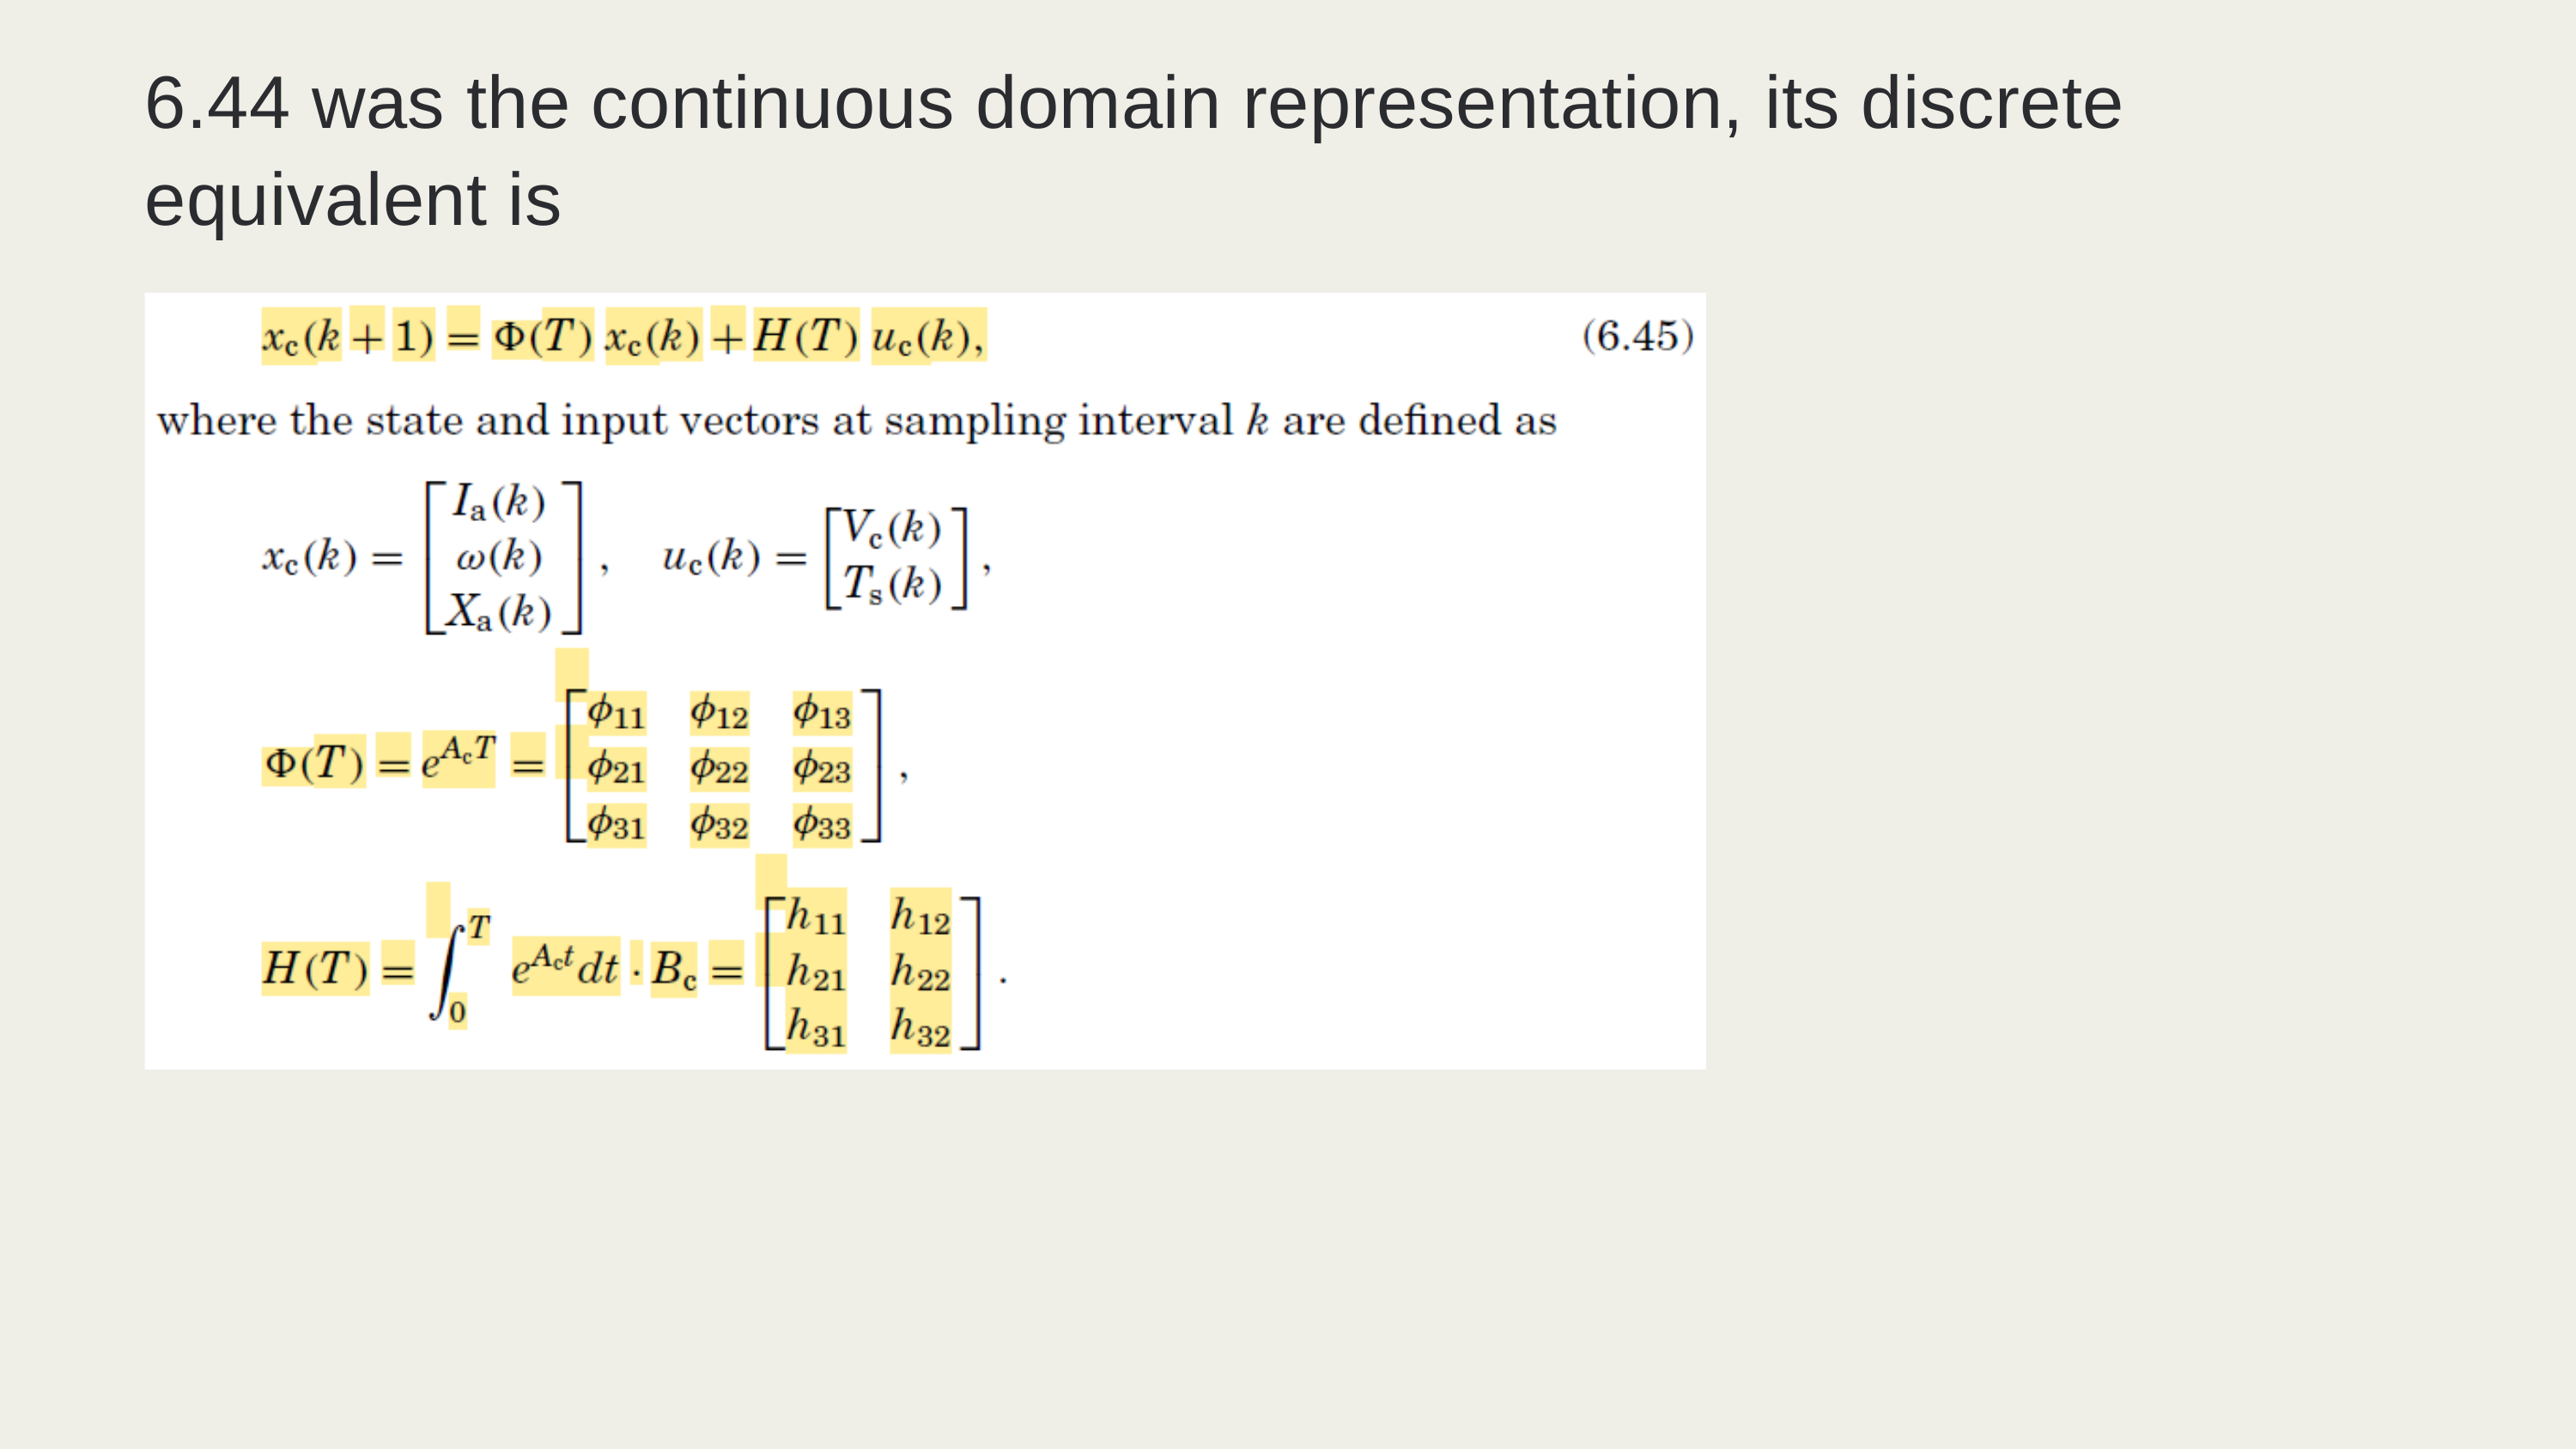

6.44 was the continuous domain representation, its discrete equivalent is